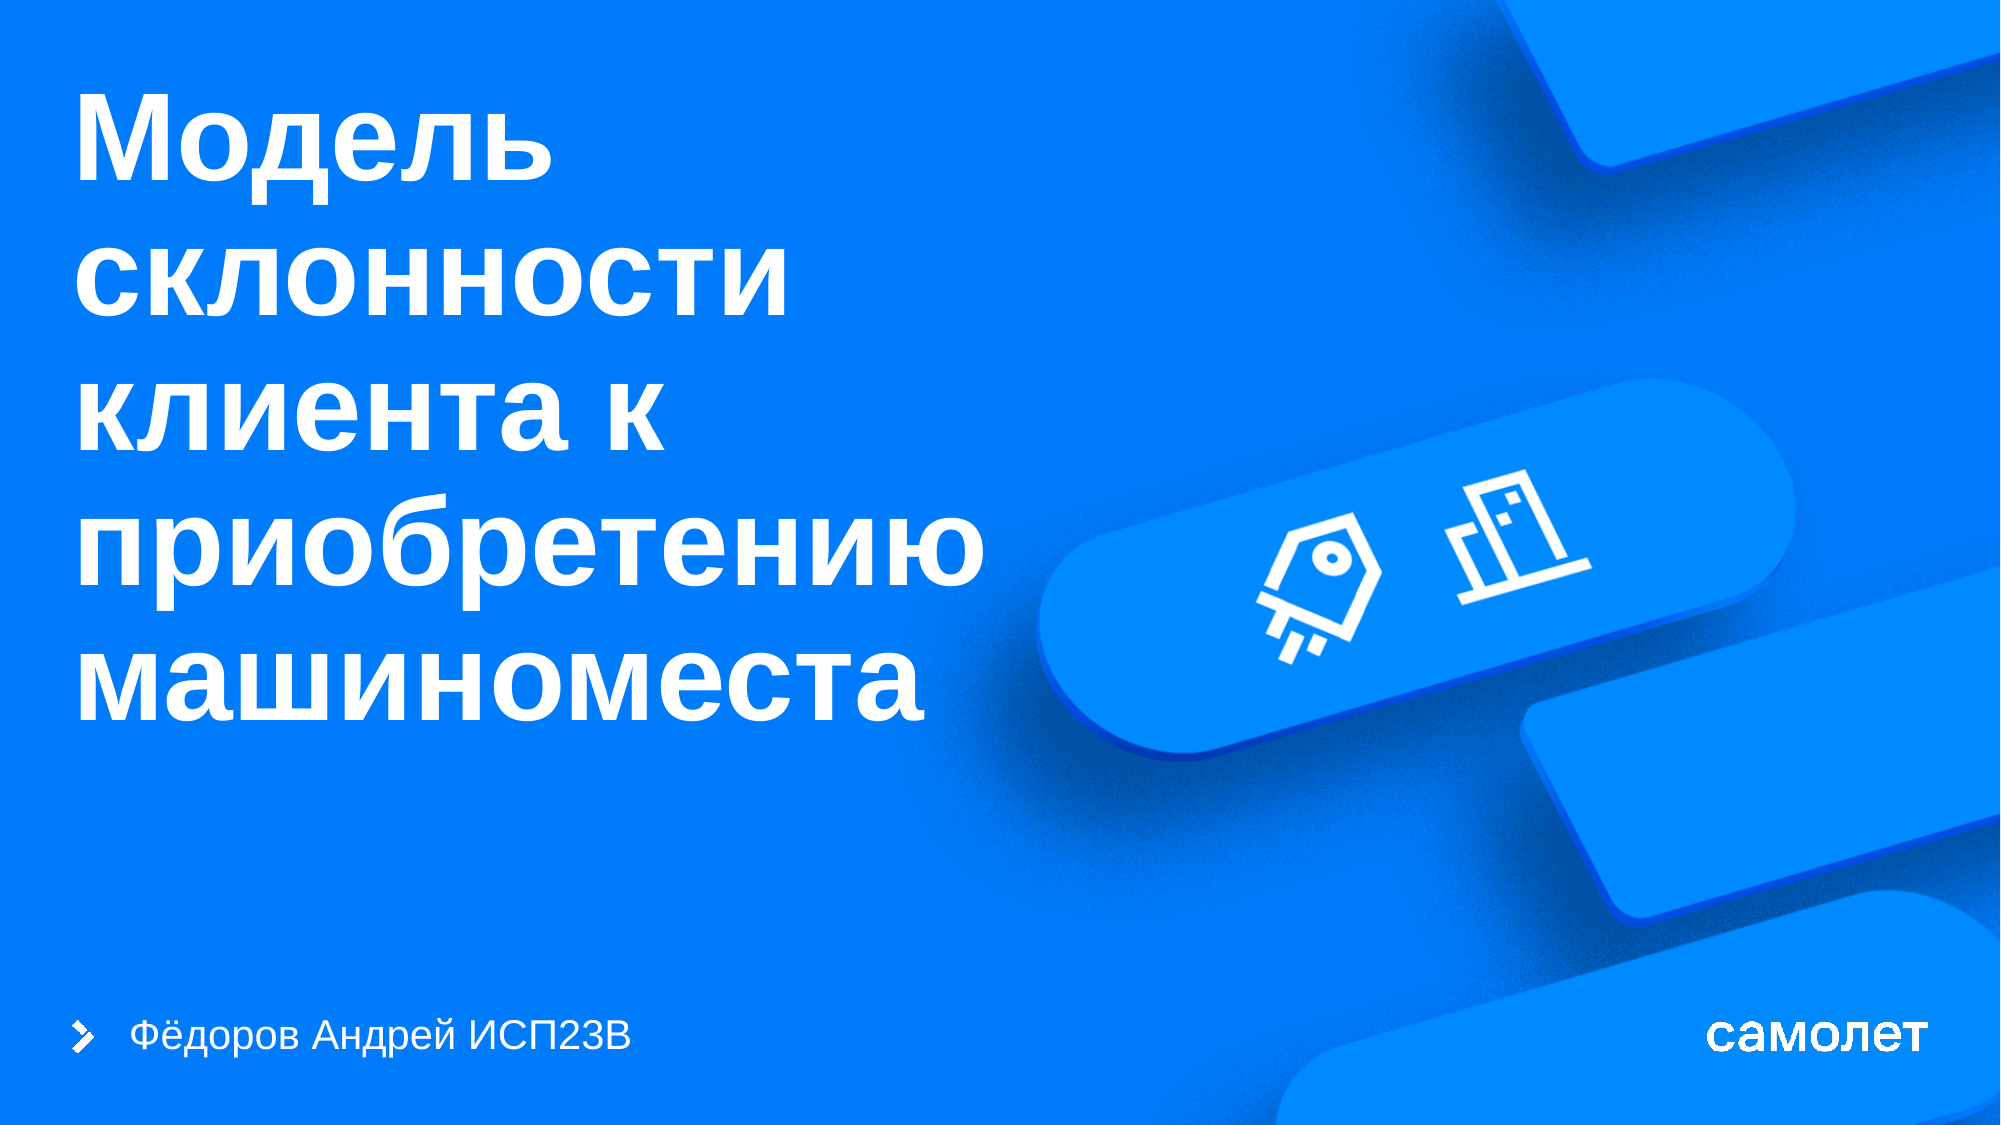

# Модель склонности клиента к приобретению машиноместа
Фёдоров Андрей ИСП23В